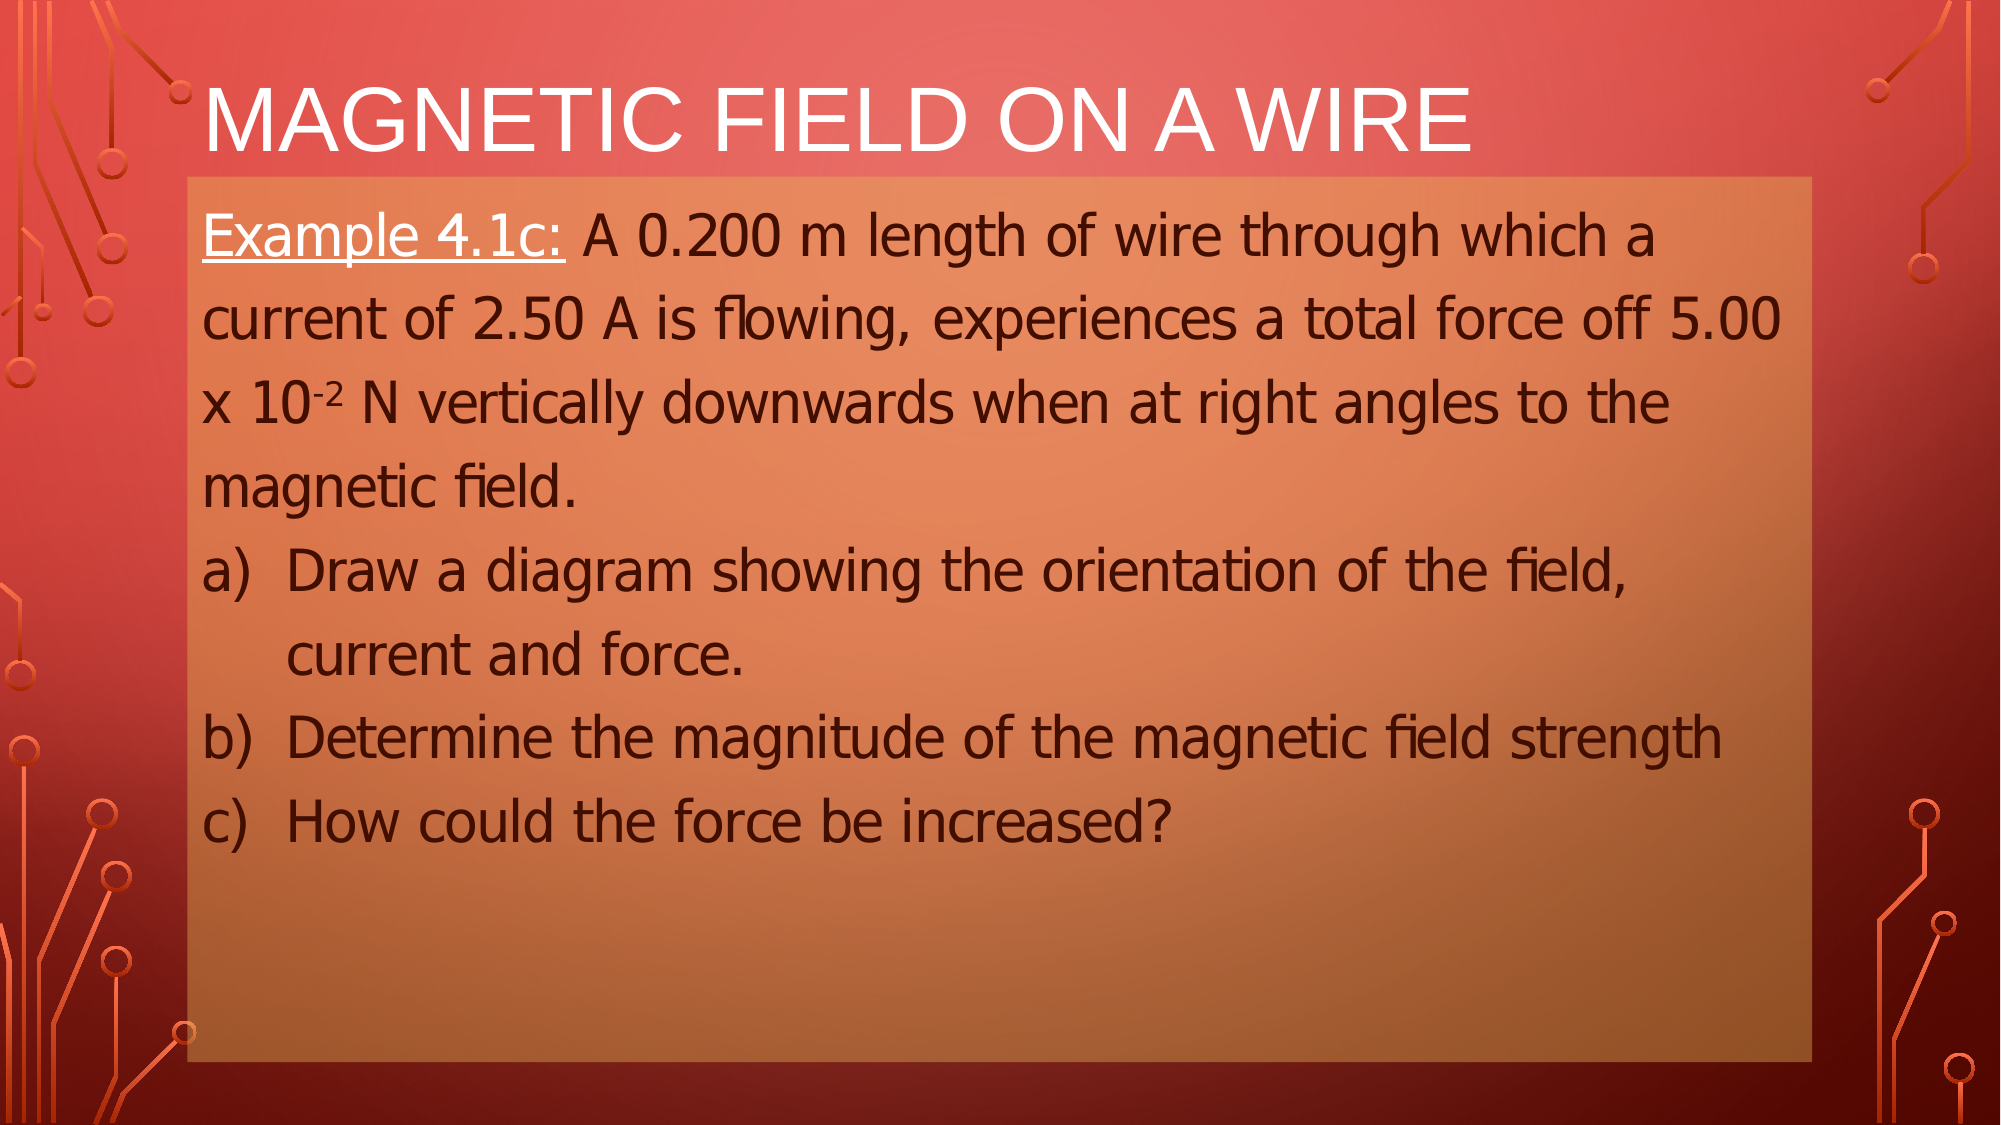

# Magnetic Field On A WIRE
Example 4.1c: A 0.200 m length of wire through which a current of 2.50 A is flowing, experiences a total force off 5.00 x 10-2 N vertically downwards when at right angles to the magnetic field.
Draw a diagram showing the orientation of the field, current and force.
Determine the magnitude of the magnetic field strength
How could the force be increased?